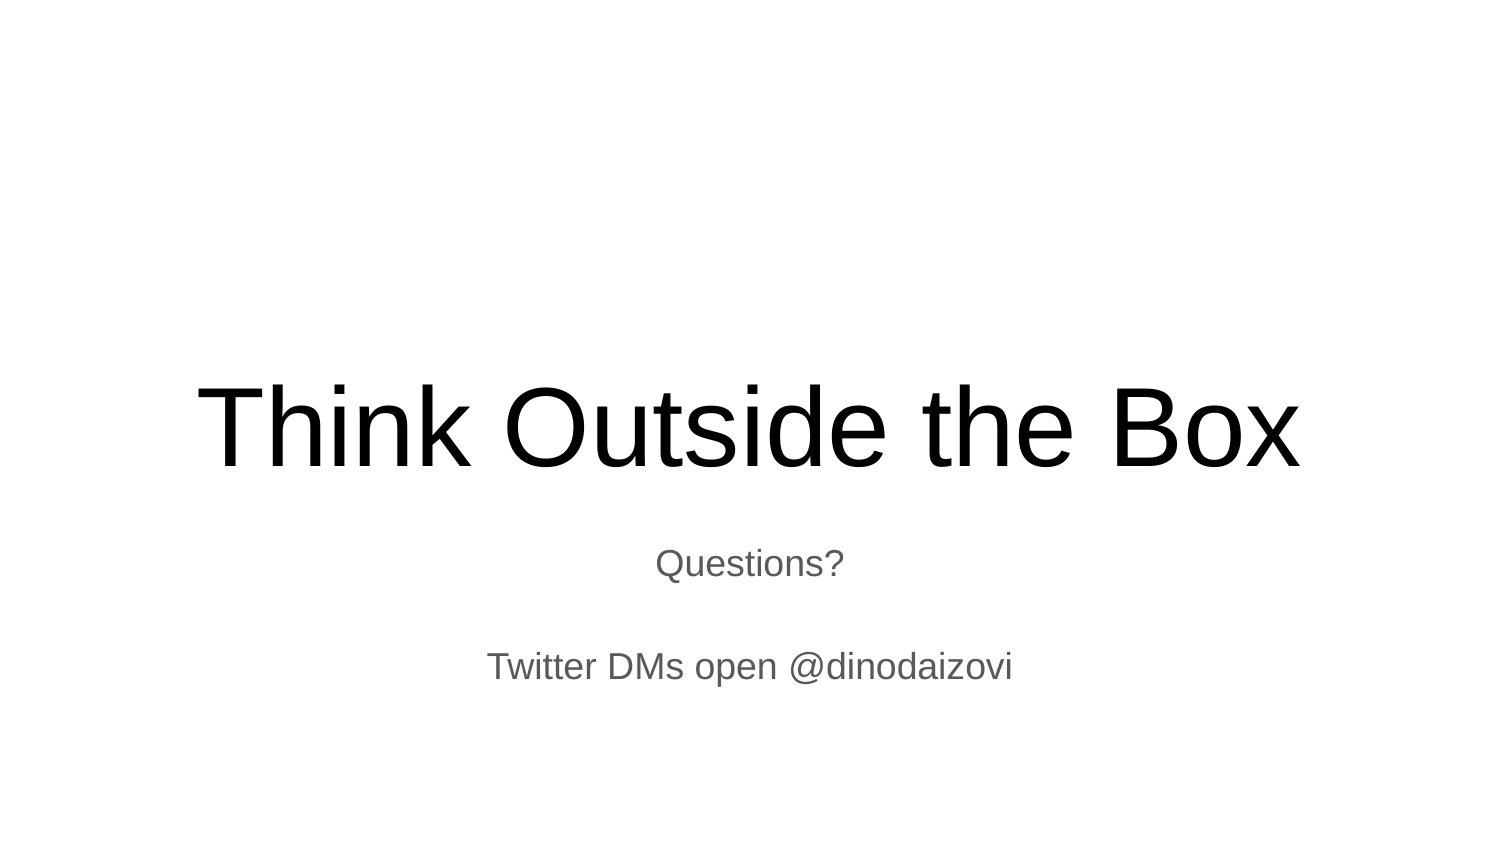

# Think Outside the Box
Questions?
Twitter DMs open @dinodaizovi